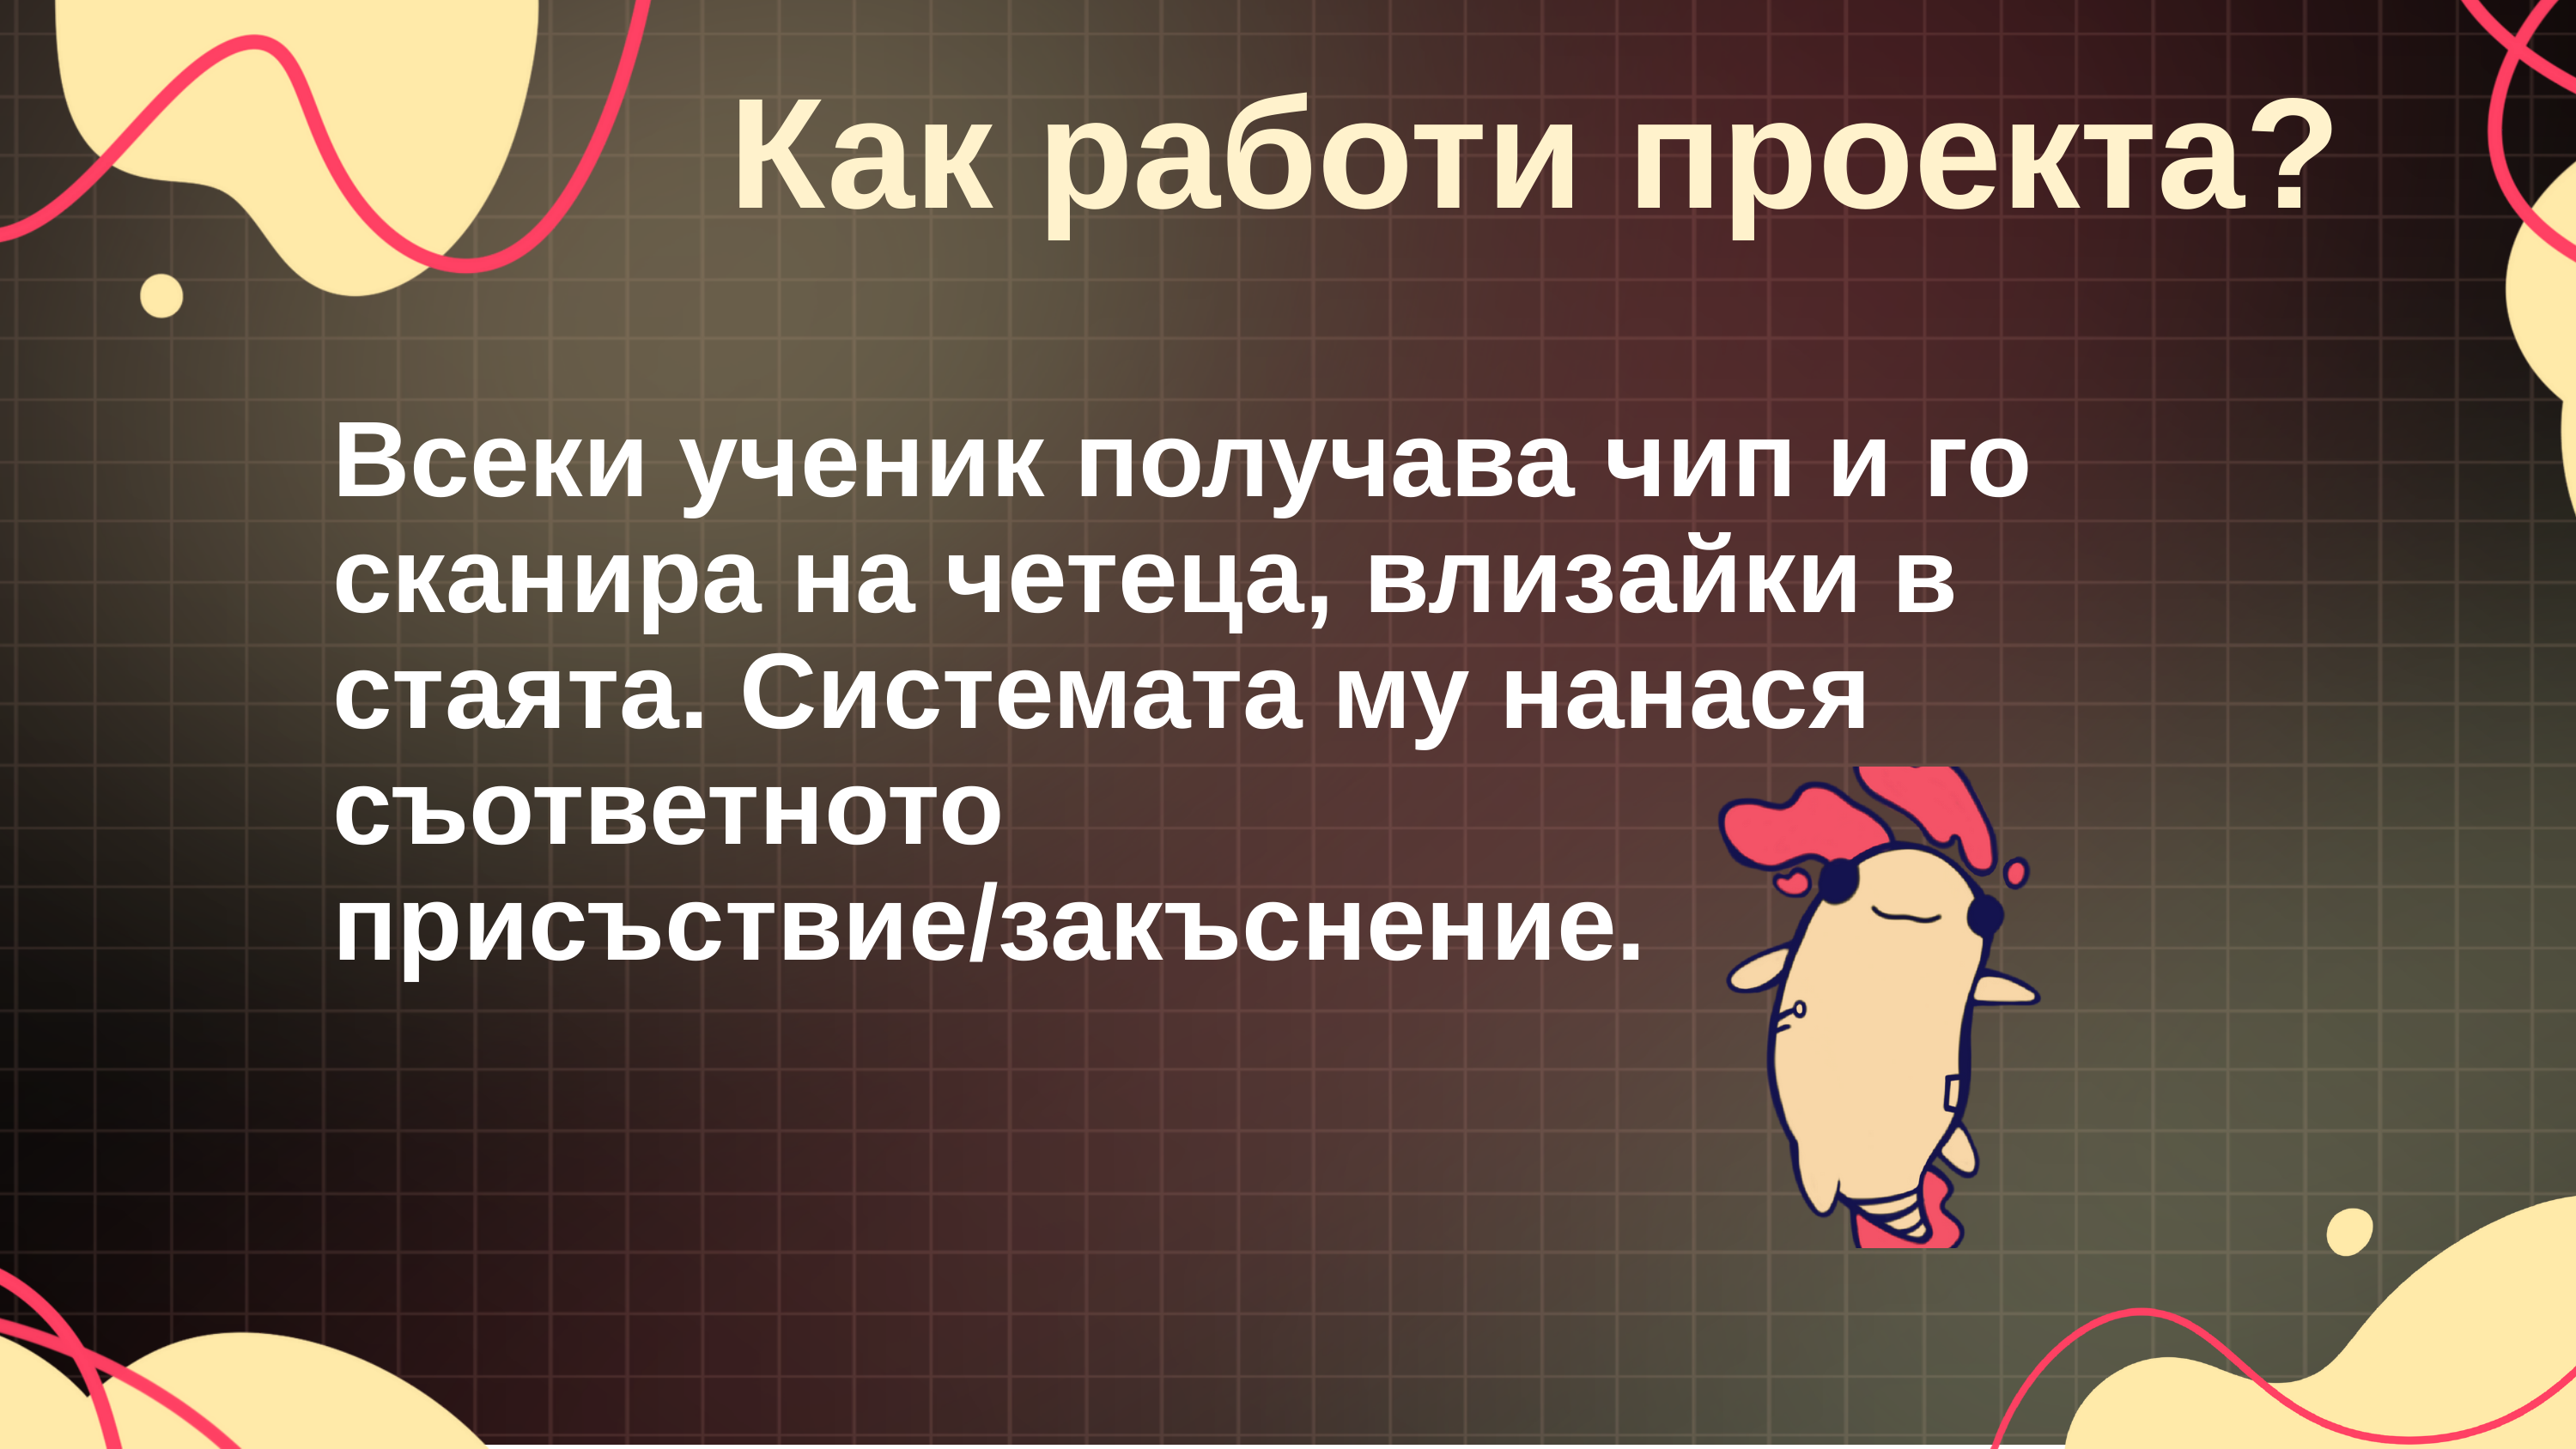

Как работи проекта?
Всеки ученик получава чип и го сканира на четеца, влизaйки в стаята. Системата му нанася съответното присъствие/закъснение.